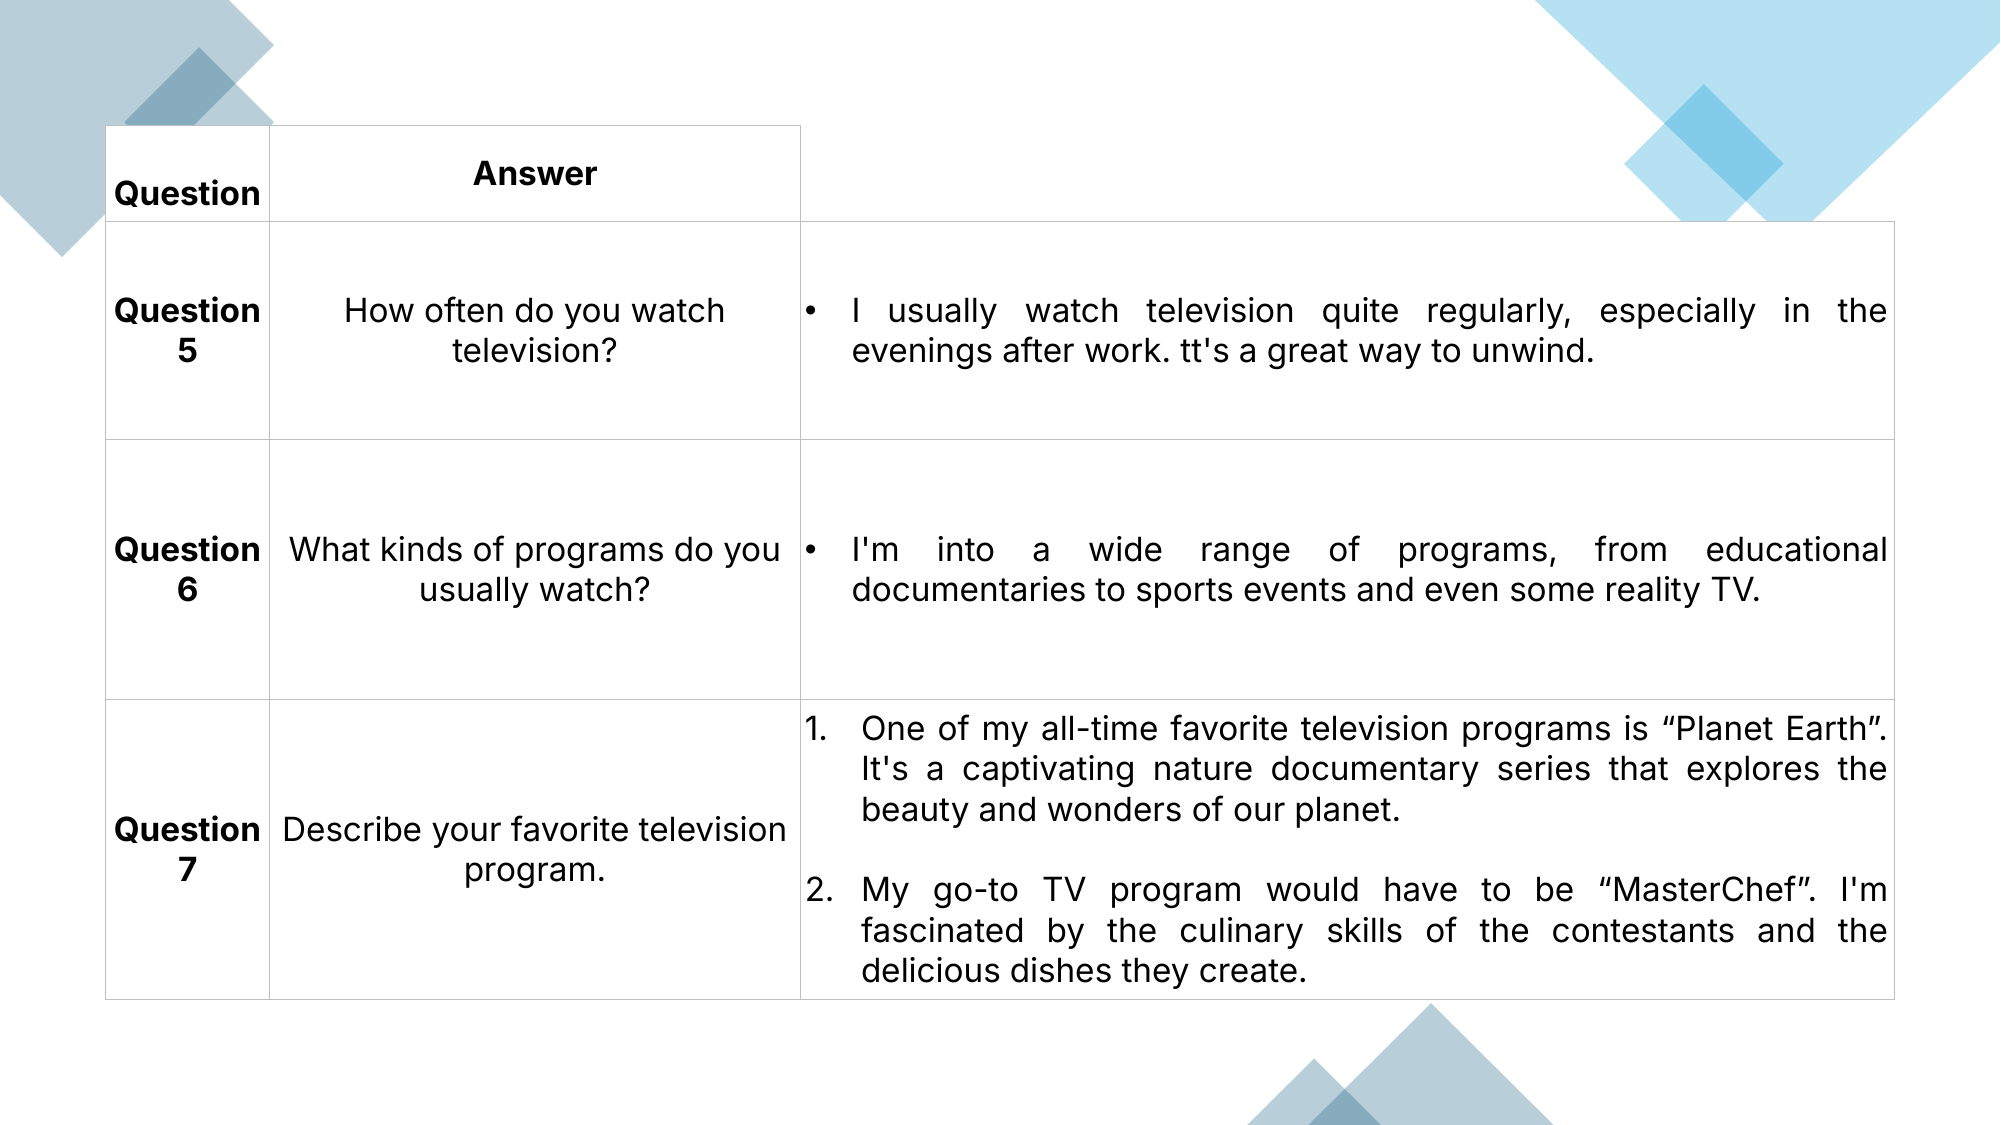

| Question | Answer |  |
| --- | --- | --- |
| Question 5 | How often do you watch television? | I usually watch television quite regularly, especially in the evenings after work. tt's a great way to unwind. |
| Question 6 | What kinds of programs do you usually watch? | I'm into a wide range of programs, from educational documentaries to sports events and even some reality TV. |
| Question 7 | Describe your favorite television program. | One of my all-time favorite television programs is “Planet Earth”. It's a captivating nature documentary series that explores the beauty and wonders of our planet. My go-to TV program would have to be “MasterChef”. I'm fascinated by the culinary skills of the contestants and the delicious dishes they create. |